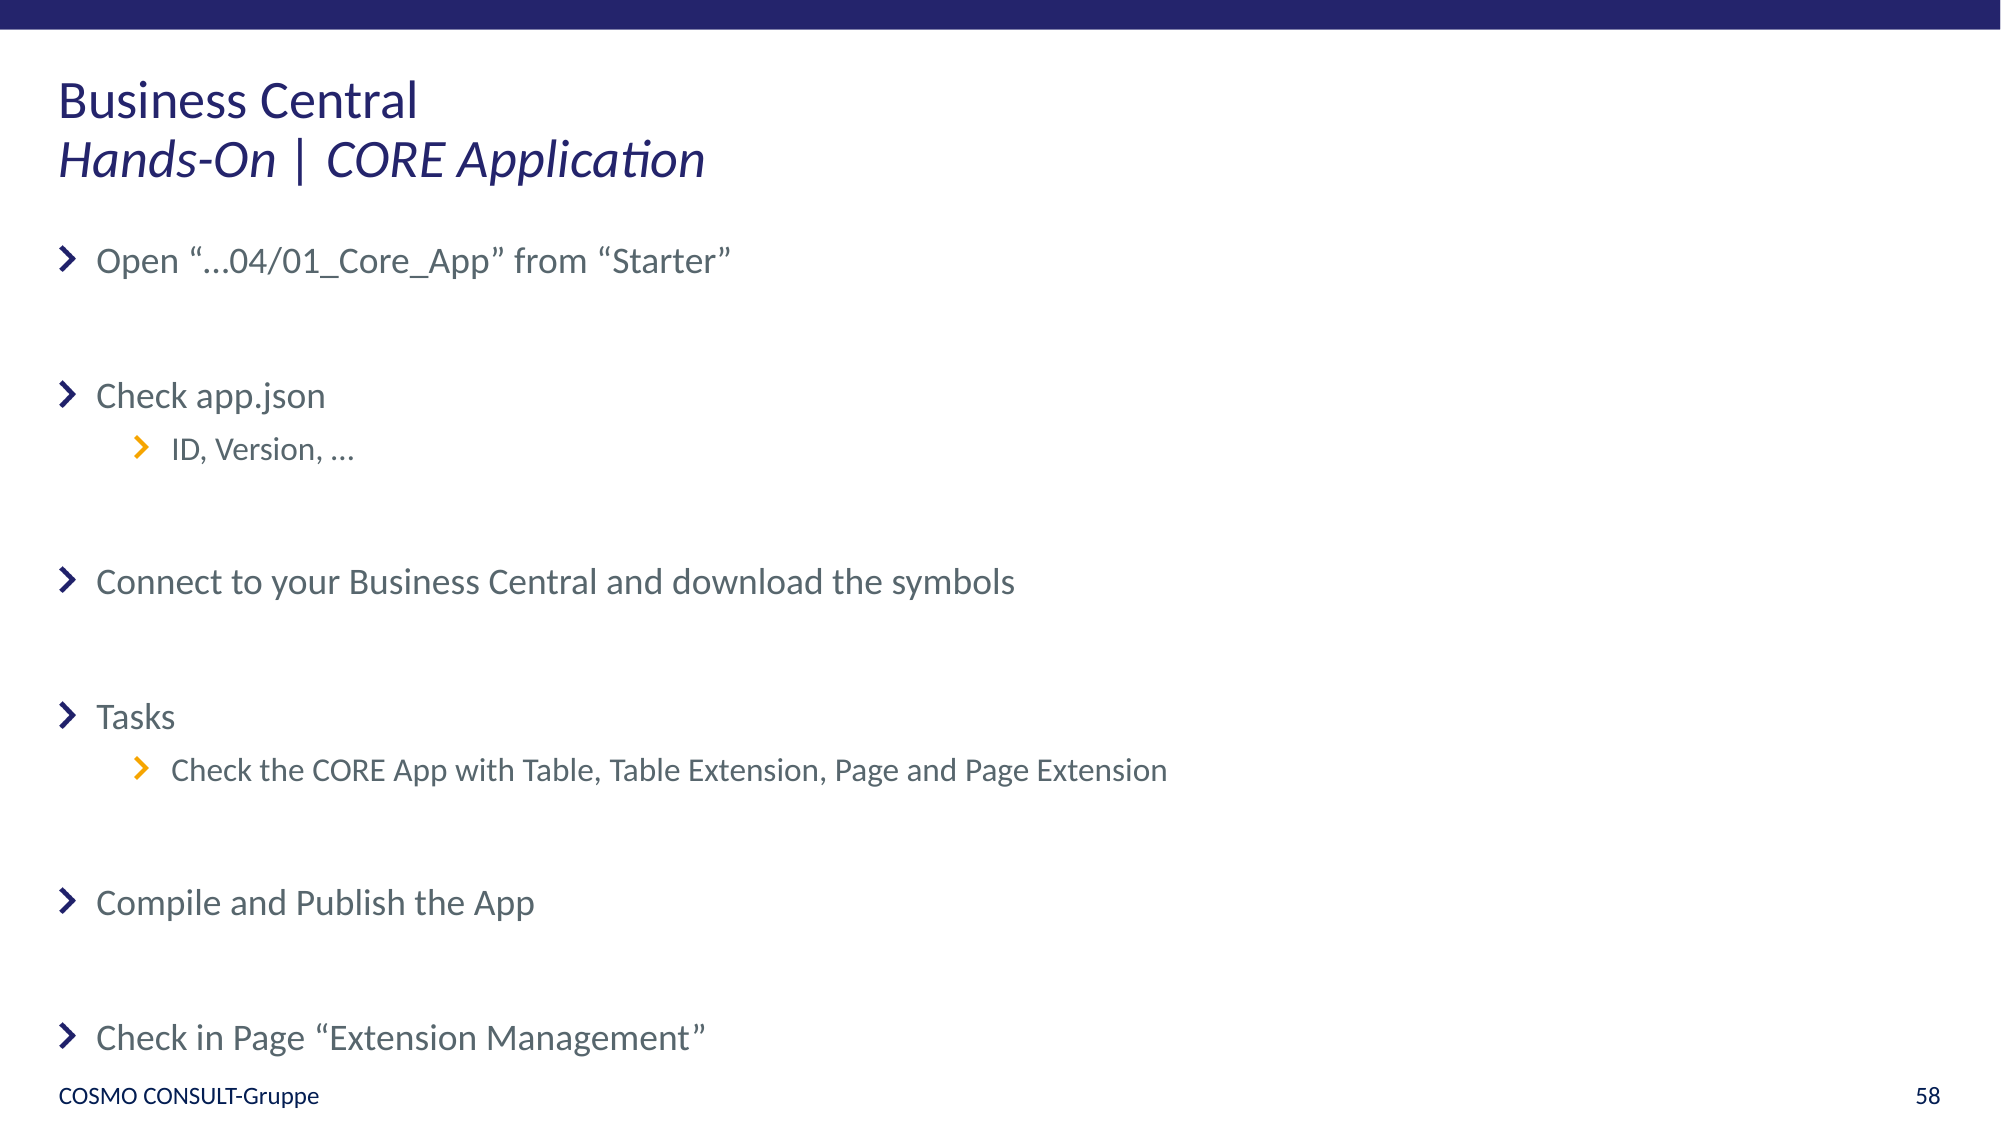

# Business Central Hands-On | CORE Application
Open “…04/01_Core_App” from “Starter”

Check app.json
ID, Version, …

Connect to your Business Central and download the symbols

Tasks
Check the CORE App with Table, Table Extension, Page and Page Extension

Compile and Publish the App

Check in Page “Extension Management”